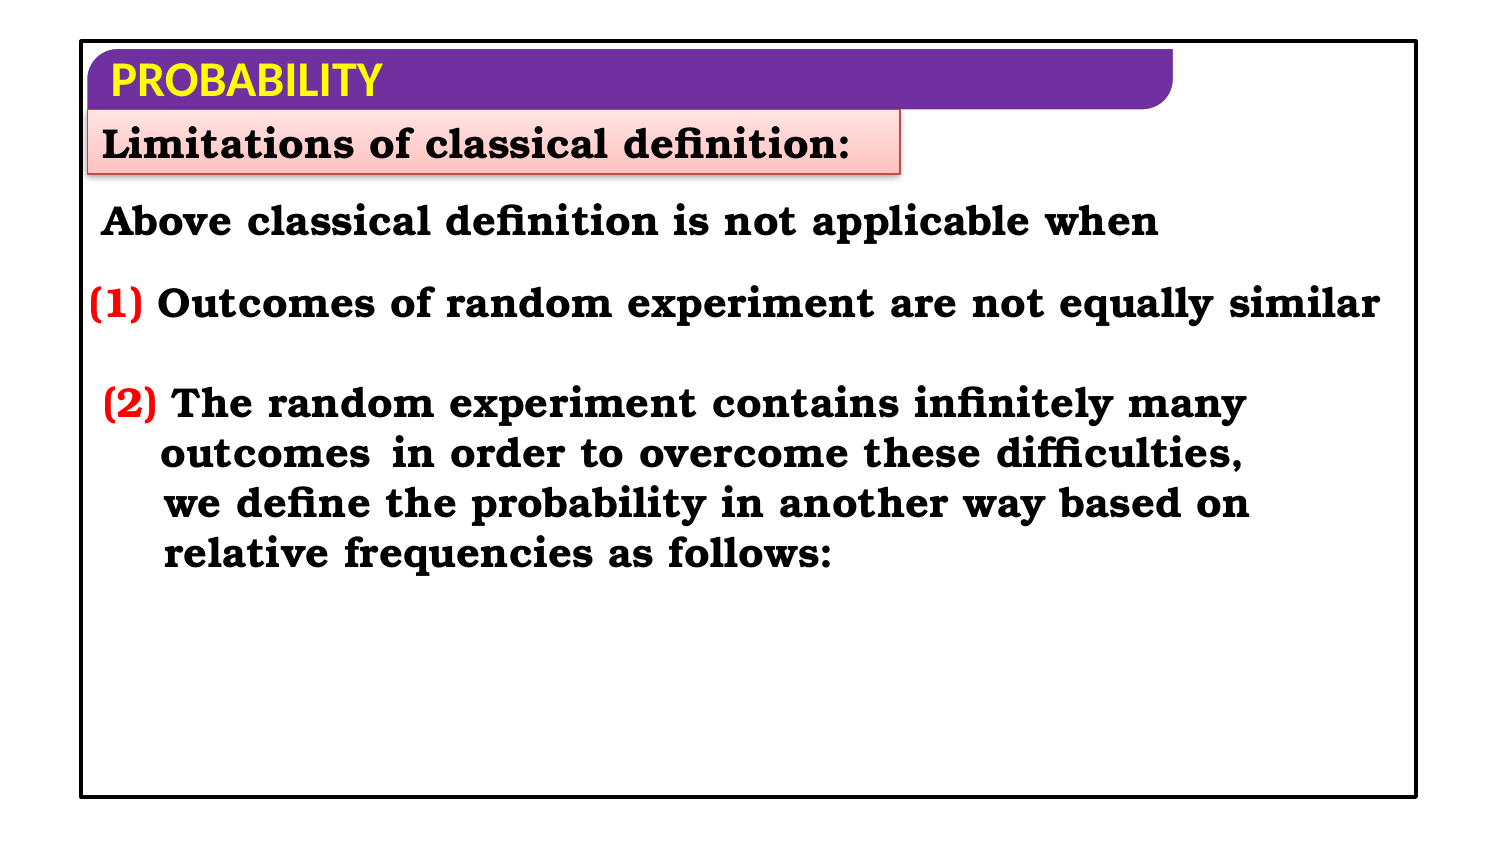

Limitations of classical definition:
Above classical definition is not applicable when
(1) Outcomes of random experiment are not equally similar
(2) The random experiment contains infinitely many outcomes
                in order to overcome these difficulties, we define the probability in another way based on relative frequencies as follows: